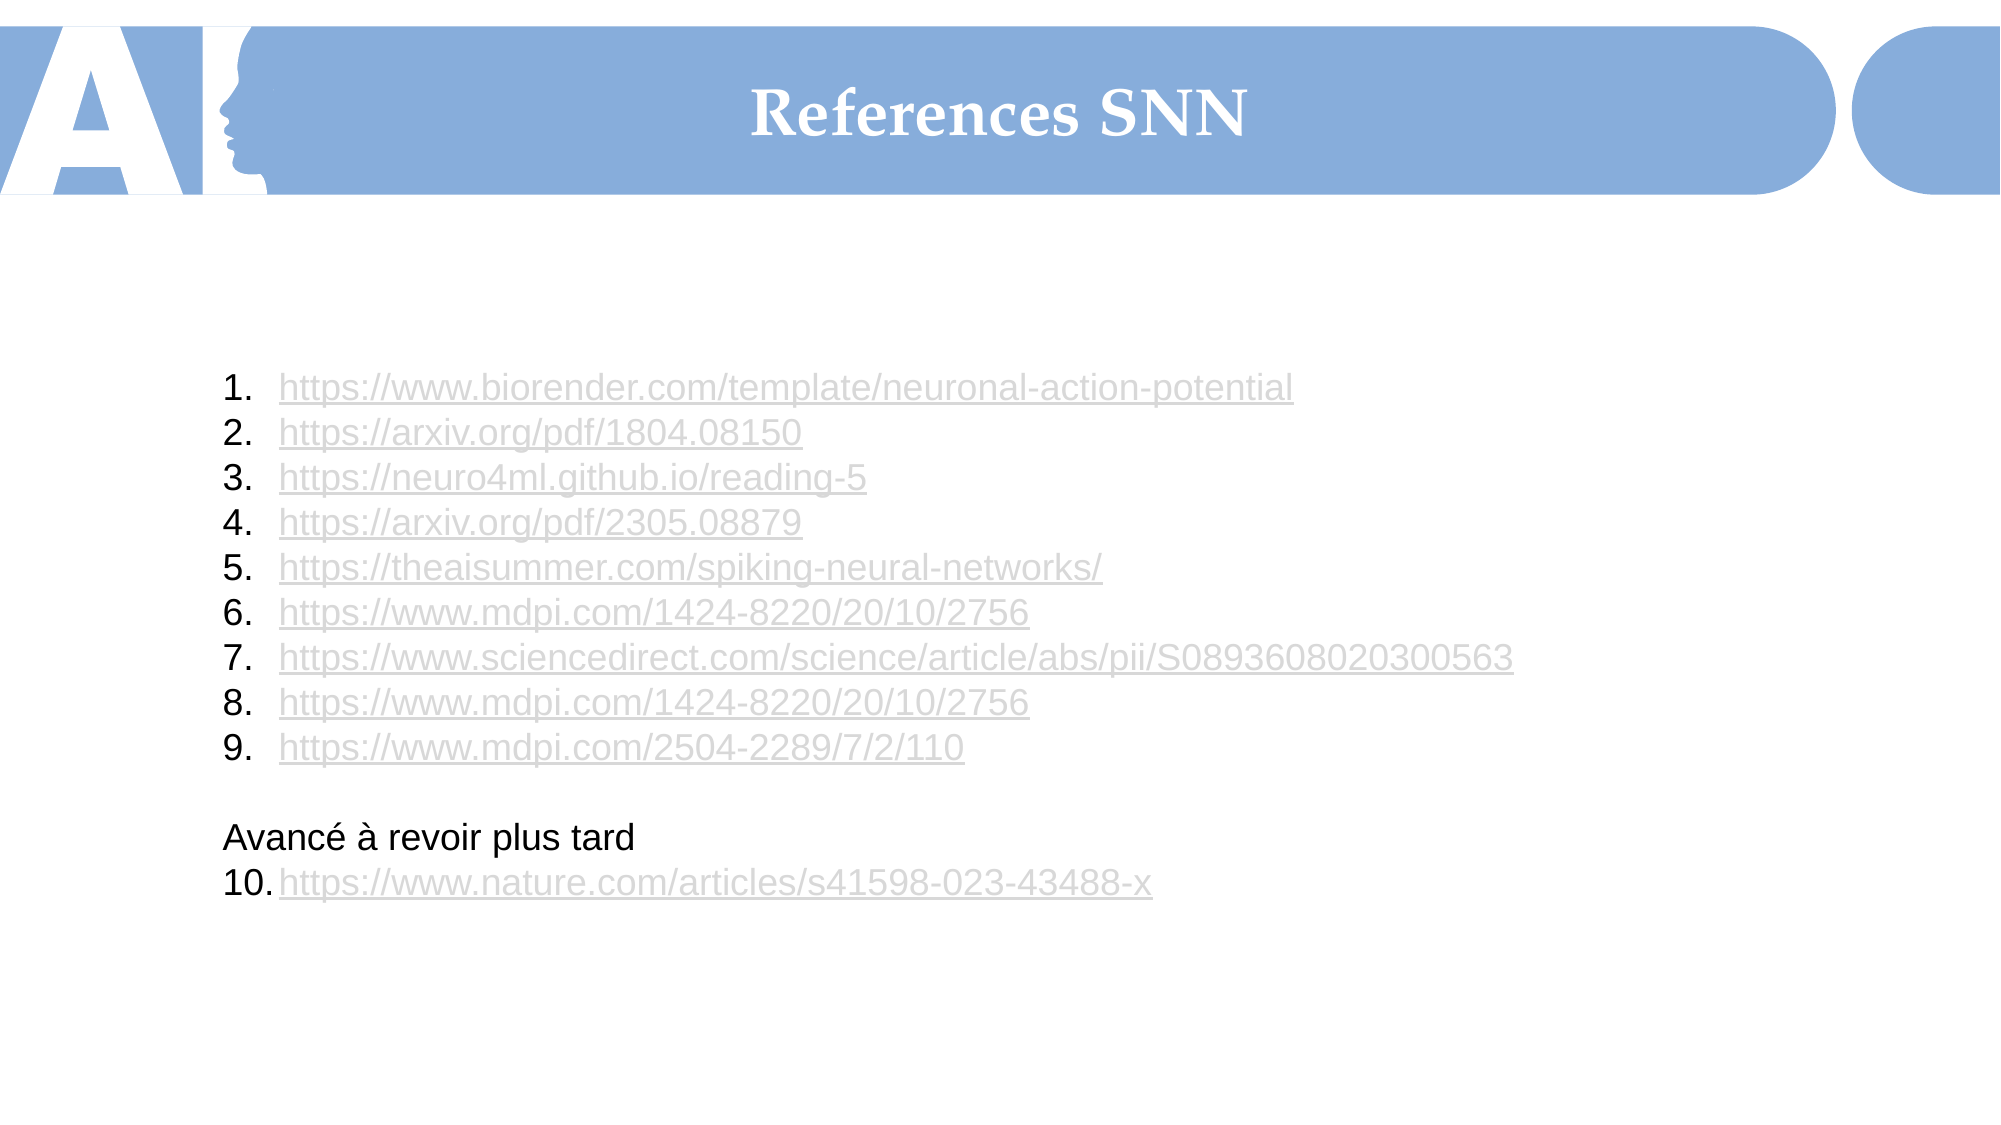

References SNN
https://www.biorender.com/template/neuronal-action-potential
https://arxiv.org/pdf/1804.08150
https://neuro4ml.github.io/reading-5
https://arxiv.org/pdf/2305.08879
https://theaisummer.com/spiking-neural-networks/
https://www.mdpi.com/1424-8220/20/10/2756
https://www.sciencedirect.com/science/article/abs/pii/S0893608020300563
https://www.mdpi.com/1424-8220/20/10/2756
https://www.mdpi.com/2504-2289/7/2/110

Avancé à revoir plus tard
https://www.nature.com/articles/s41598-023-43488-x